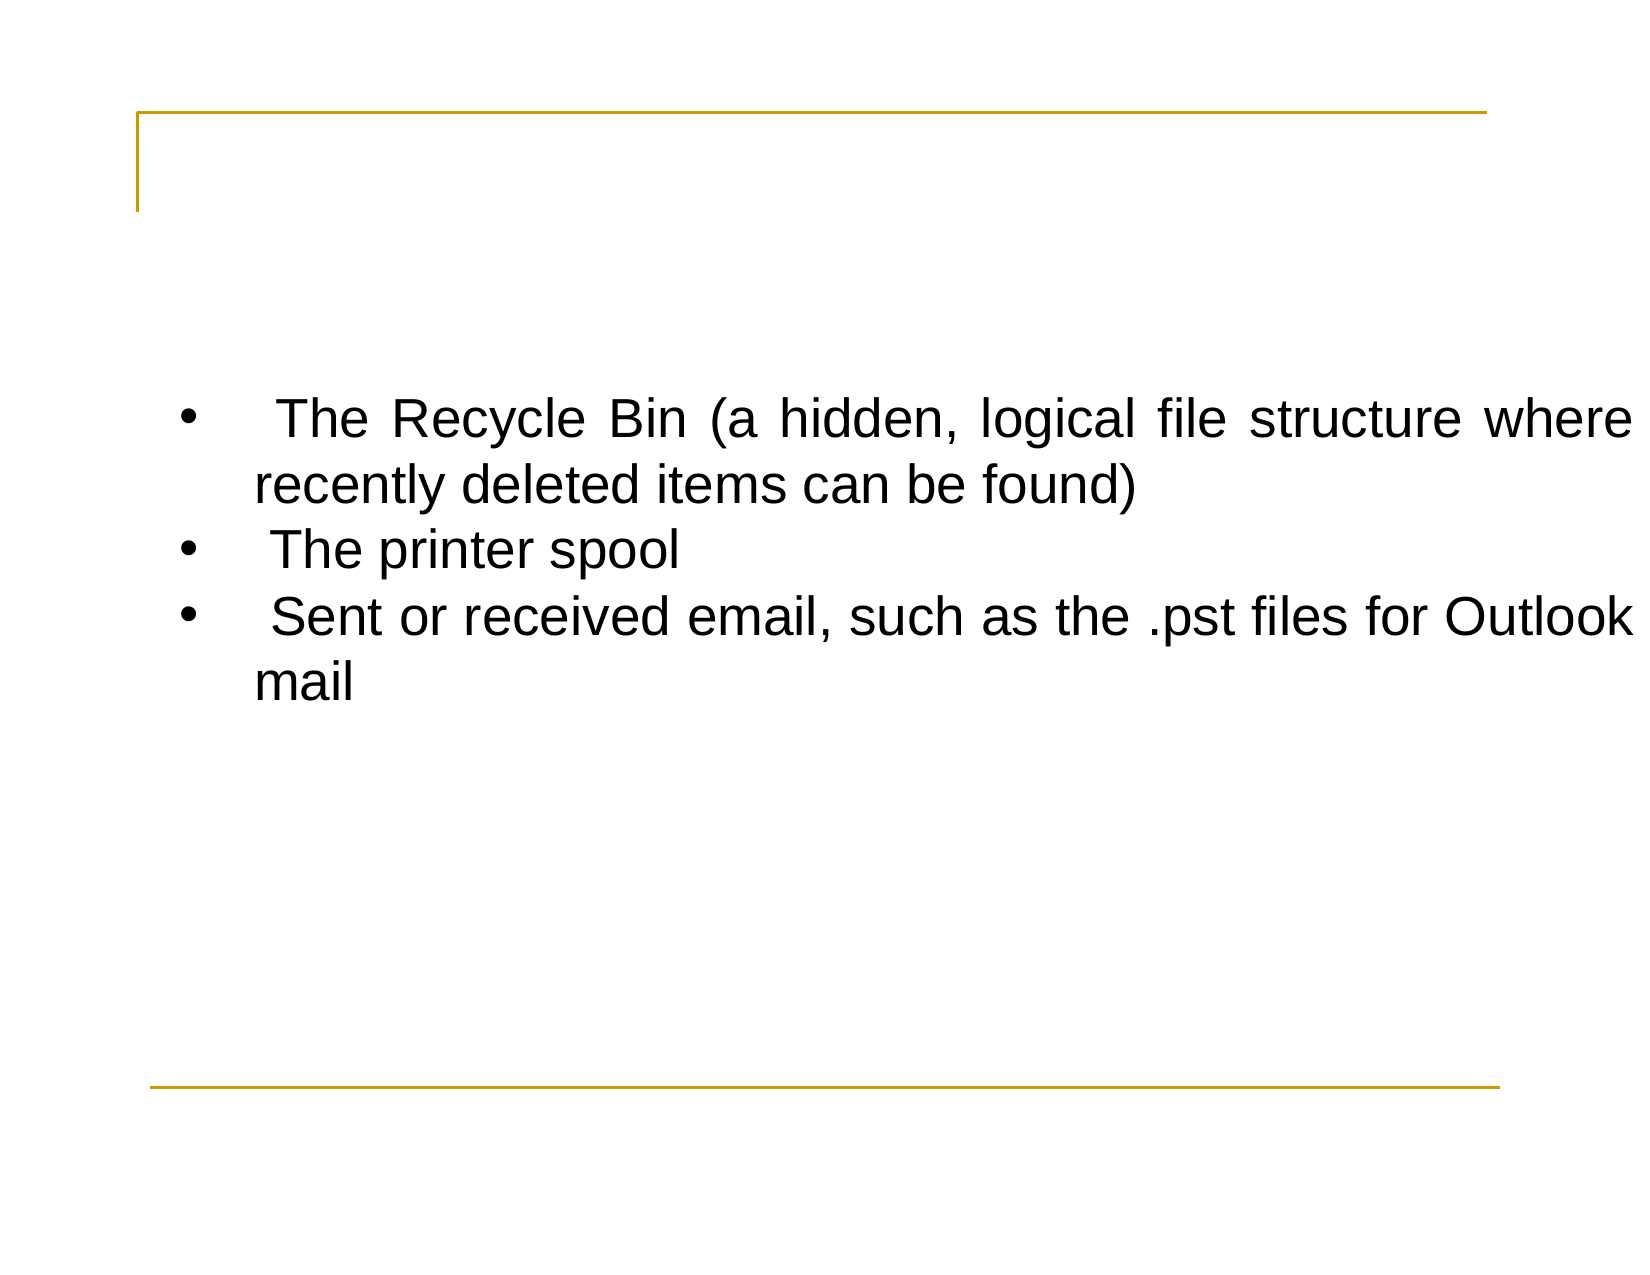

The Recycle Bin (a hidden, logical file structure where recently deleted items can be found)
 The printer spool
 Sent or received email, such as the .pst files for Outlook mail